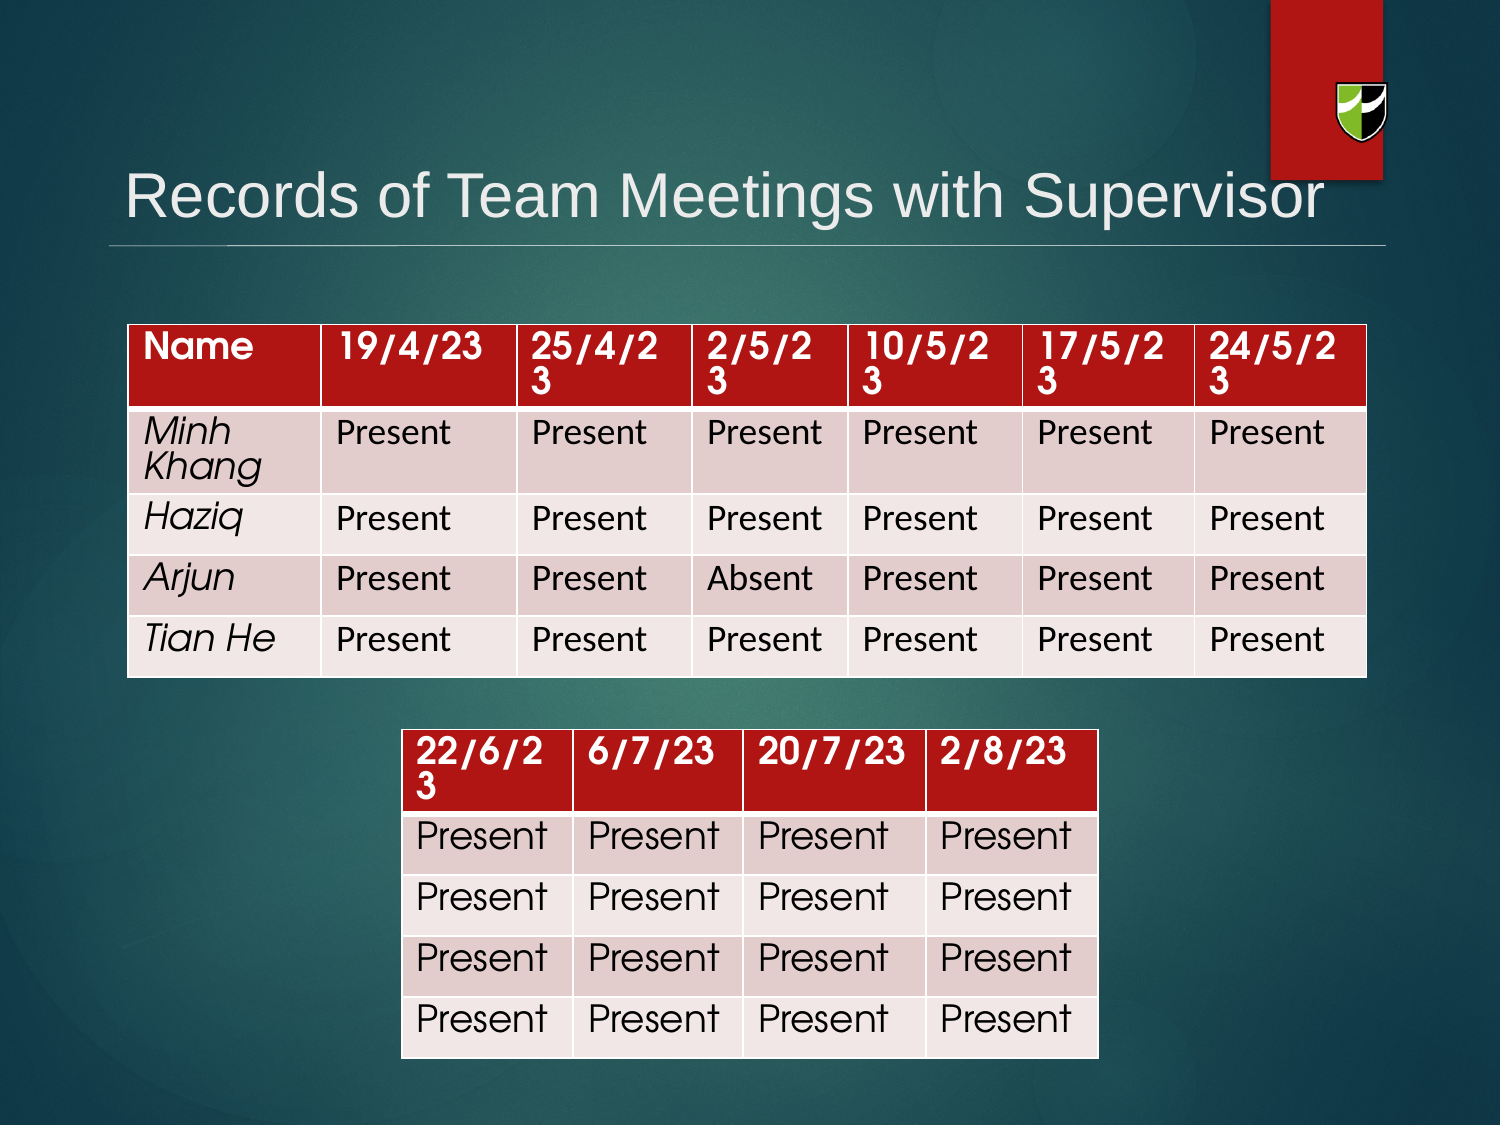

# Records of Team Meetings with Supervisor
| Name | 19/4/23 | 25/4/23 | 2/5/23 | 10/5/23 | 17/5/23 | 24/5/23 |
| --- | --- | --- | --- | --- | --- | --- |
| Minh Khang | Present | Present | Present | Present | Present | Present |
| Haziq | Present | Present | Present | Present | Present | Present |
| Arjun | Present | Present | Absent | Present | Present | Present |
| Tian He | Present | Present | Present | Present | Present | Present |
| 22/6/23 | 6/7/23 | 20/7/23 | 2/8/23 |
| --- | --- | --- | --- |
| Present | Present | Present | Present |
| Present | Present | Present | Present |
| Present | Present | Present | Present |
| Present | Present | Present | Present |